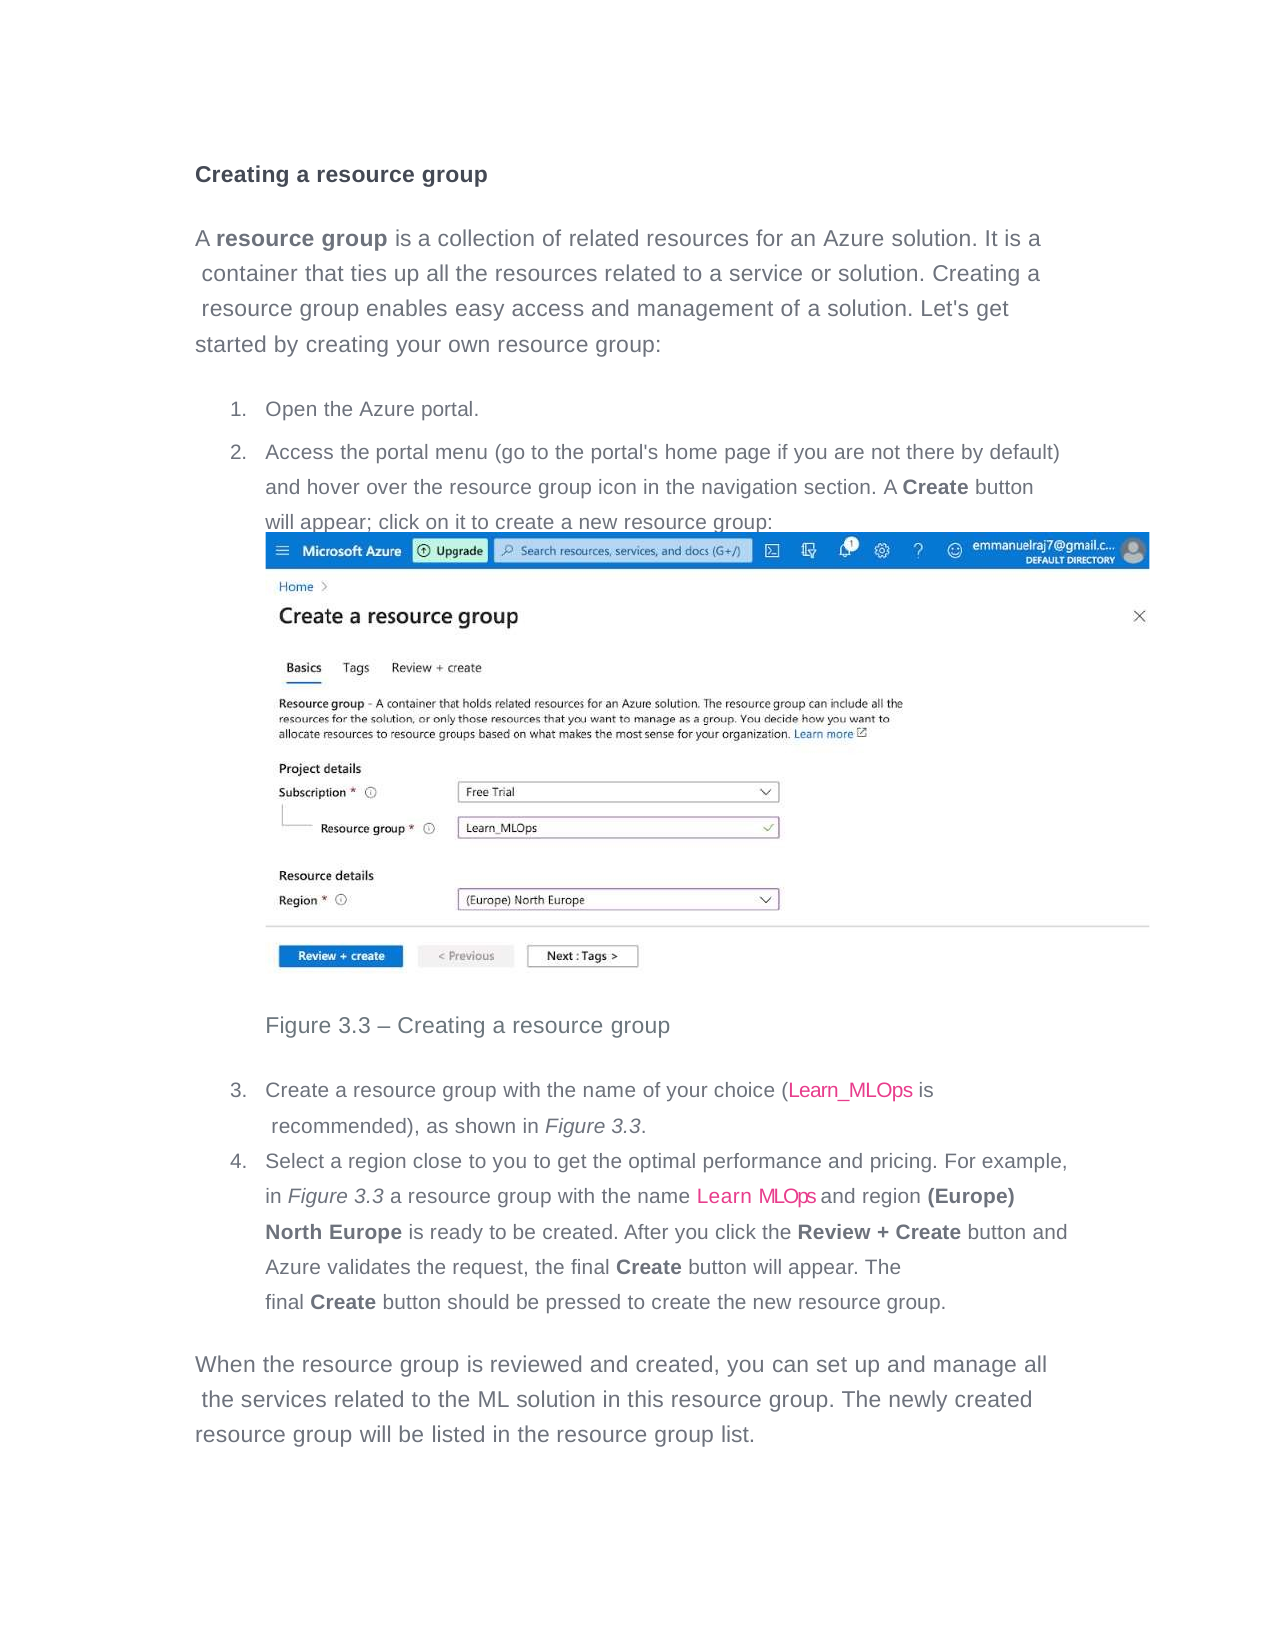

Creating a resource group

A resource group is a collection of related resources for an Azure solution. It is a  container that ties up all the resources related to a service or solution. Creating a  resource group enables easy access and management of a solution. Let's get  started by creating your own resource group:

Open the Azure portal.
Access the portal menu (go to the portal's home page if you are not there by default)  and hover over the resource group icon in the navigation section. A Create button  will appear; click on it to create a new resource group:

Figure 3.3 – Creating a resource group

Create a resource group with the name of your choice (Learn_MLOps is  recommended), as shown in Figure 3.3.
Select a region close to you to get the optimal performance and pricing. For example,  in Figure 3.3 a resource group with the name Learn MLOps and region (Europe)  North Europe is ready to be created. After you click the Review + Create button and  Azure validates the request, the final Create button will appear. The
final Create button should be pressed to create the new resource group.

When the resource group is reviewed and created, you can set up and manage all  the services related to the ML solution in this resource group. The newly created  resource group will be listed in the resource group list.